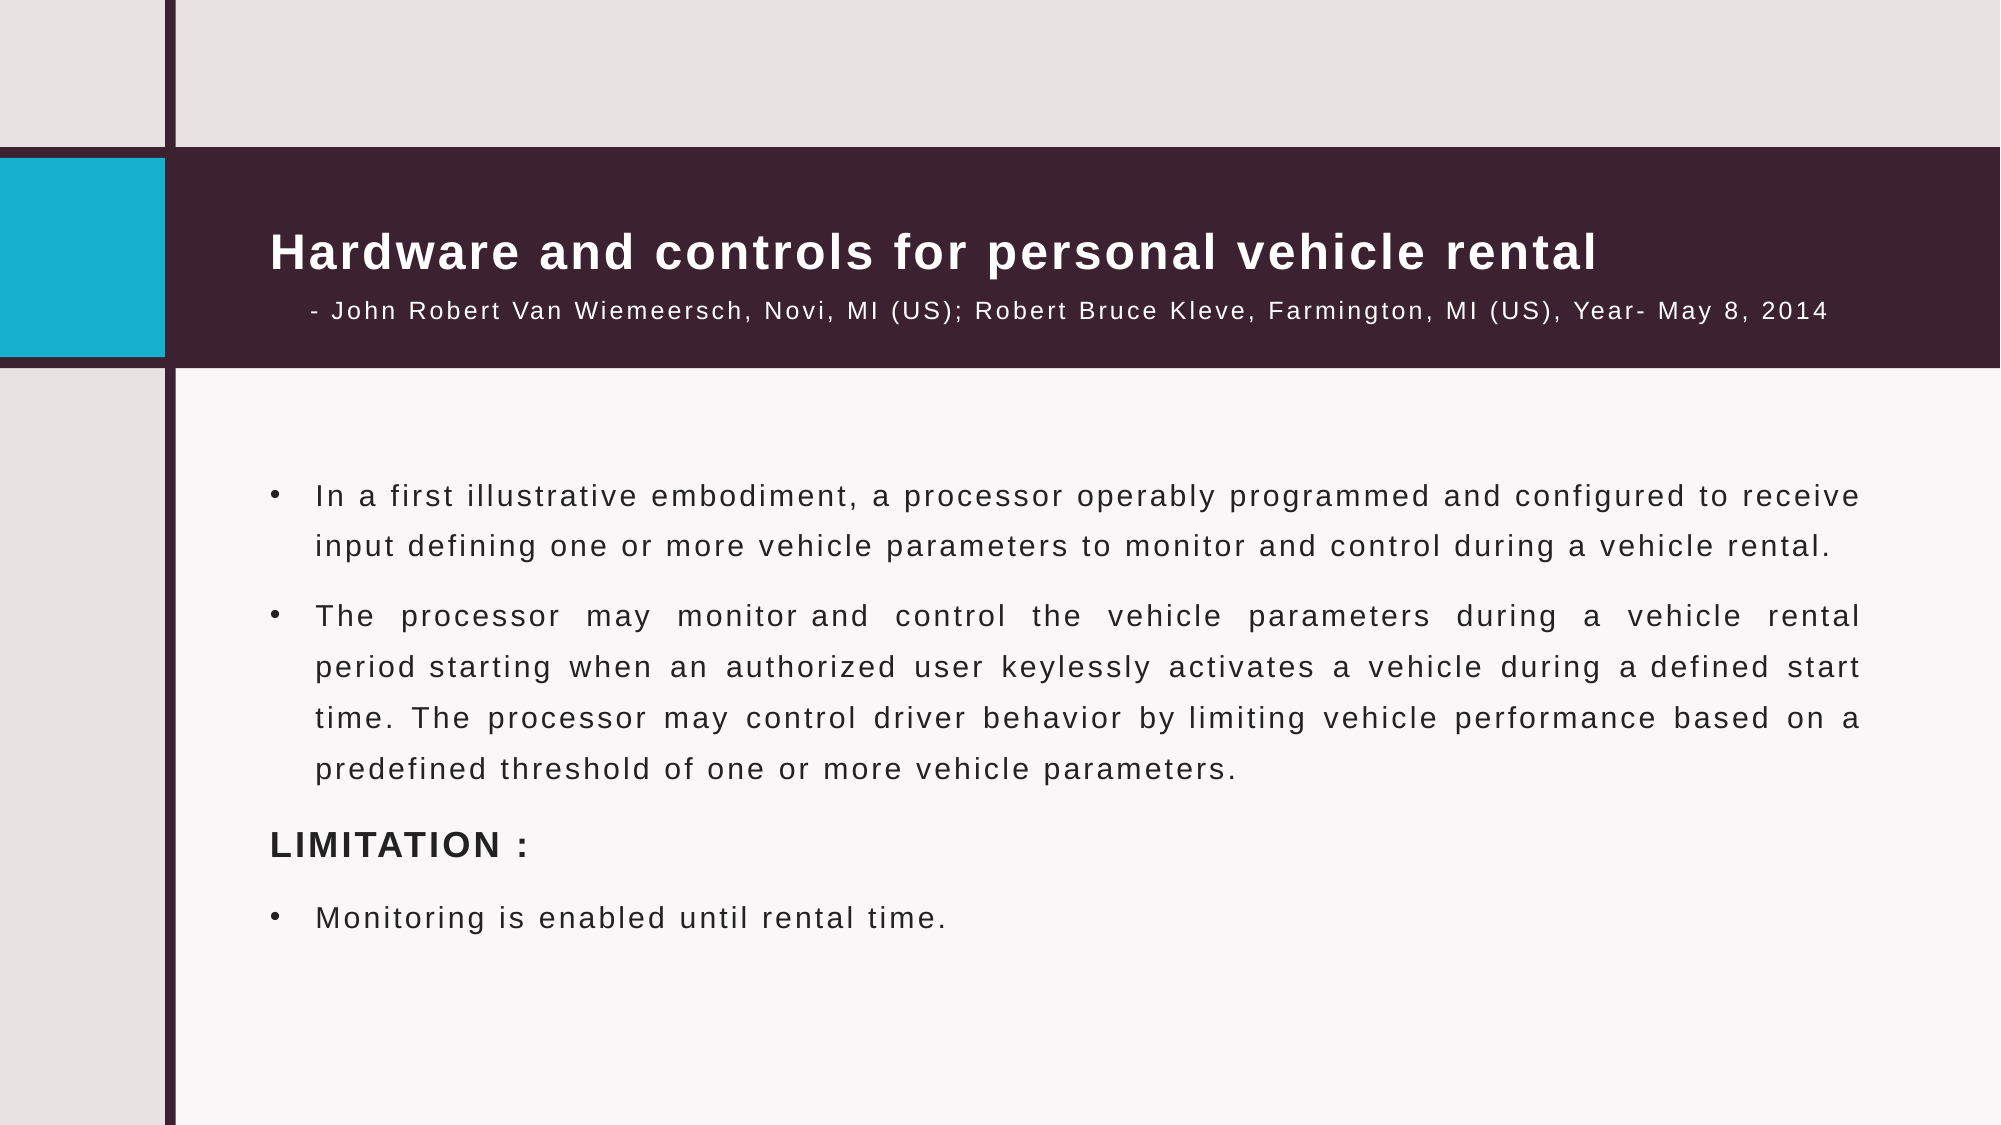

# Hardware and controls for personal vehicle rental - John Robert Van Wiemeersch, Novi, MI (US); Robert Bruce Kleve, Farmington, MI (US), Year- May 8, 2014

In a first illustrative embodiment, a processor operably programmed and configured to receive input defining one or more vehicle parameters to monitor and control during a vehicle rental.
The processor may monitor and control the vehicle parameters during a vehicle rental period starting when an authorized user keylessly activates a vehicle during a defined start time. The processor may control driver behavior by limiting vehicle performance based on a predefined threshold of one or more vehicle parameters.
LIMITATION :
Monitoring is enabled until rental time.